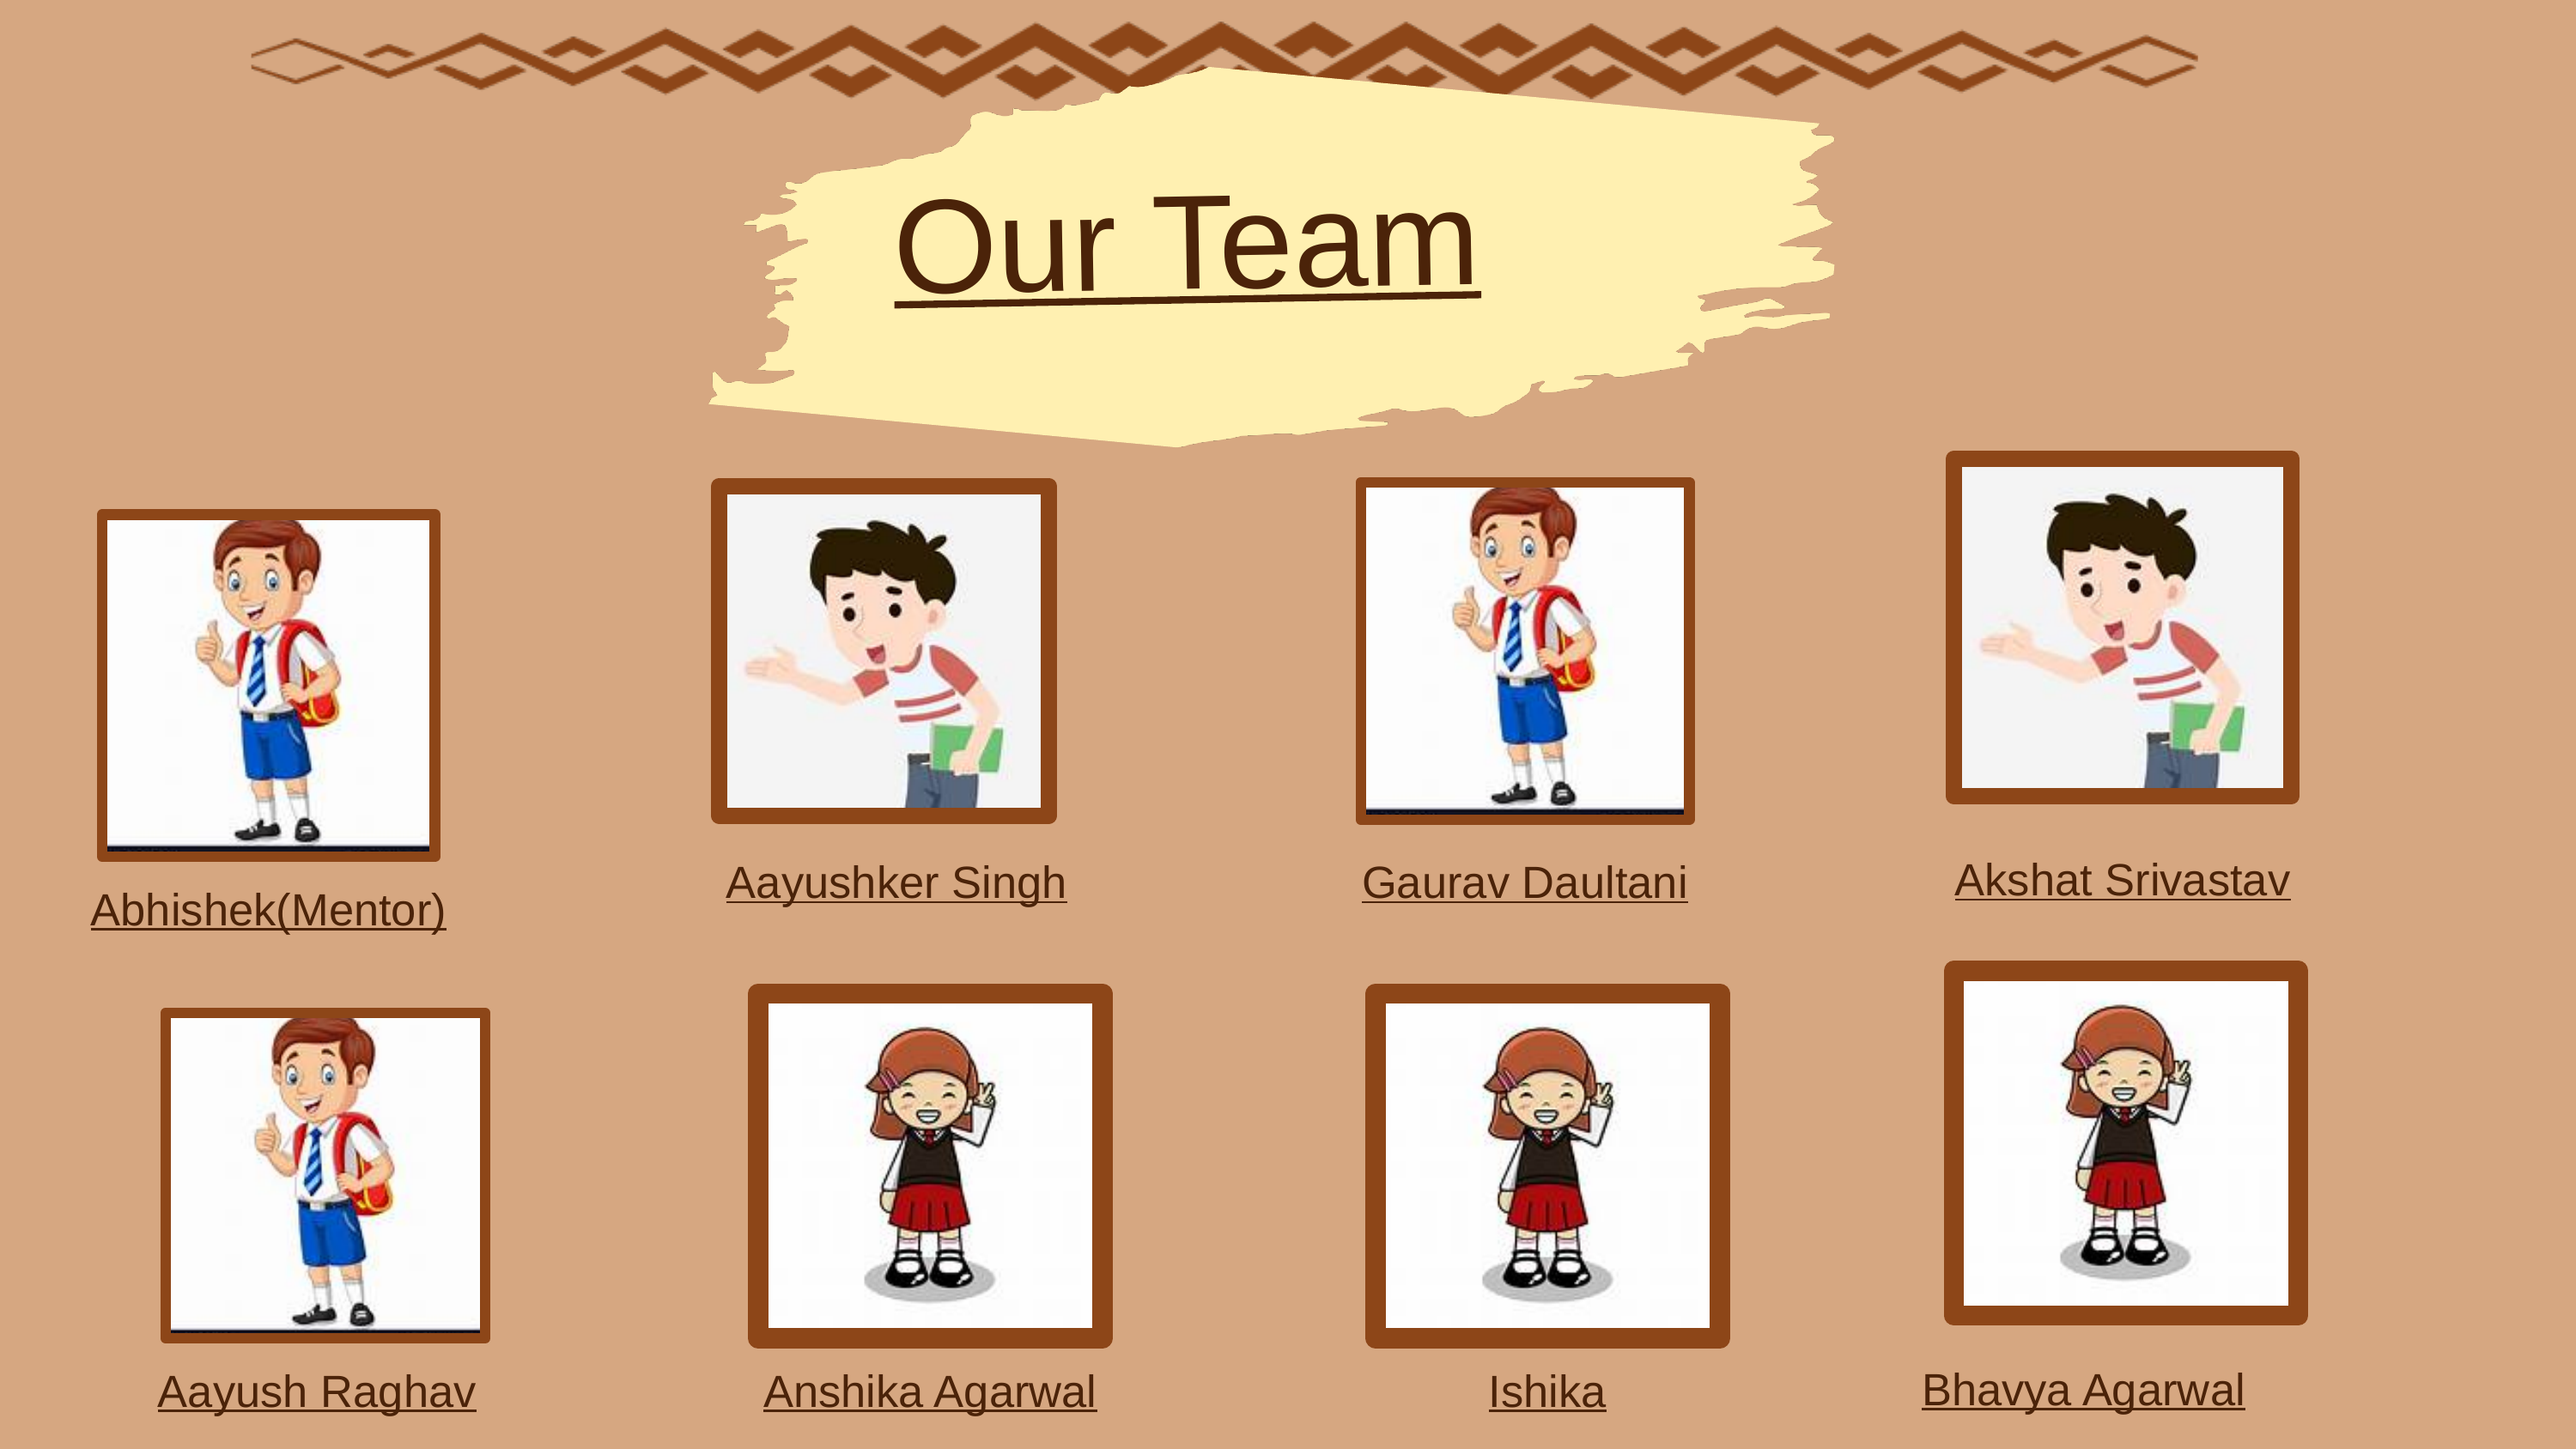

Our Team

Akshat Srivastav
Aayushker Singh
Gaurav Daultani
Abhishek(Mentor)

Bhavya Agarwal
Aayush Raghav
Anshika Agarwal
Ishika